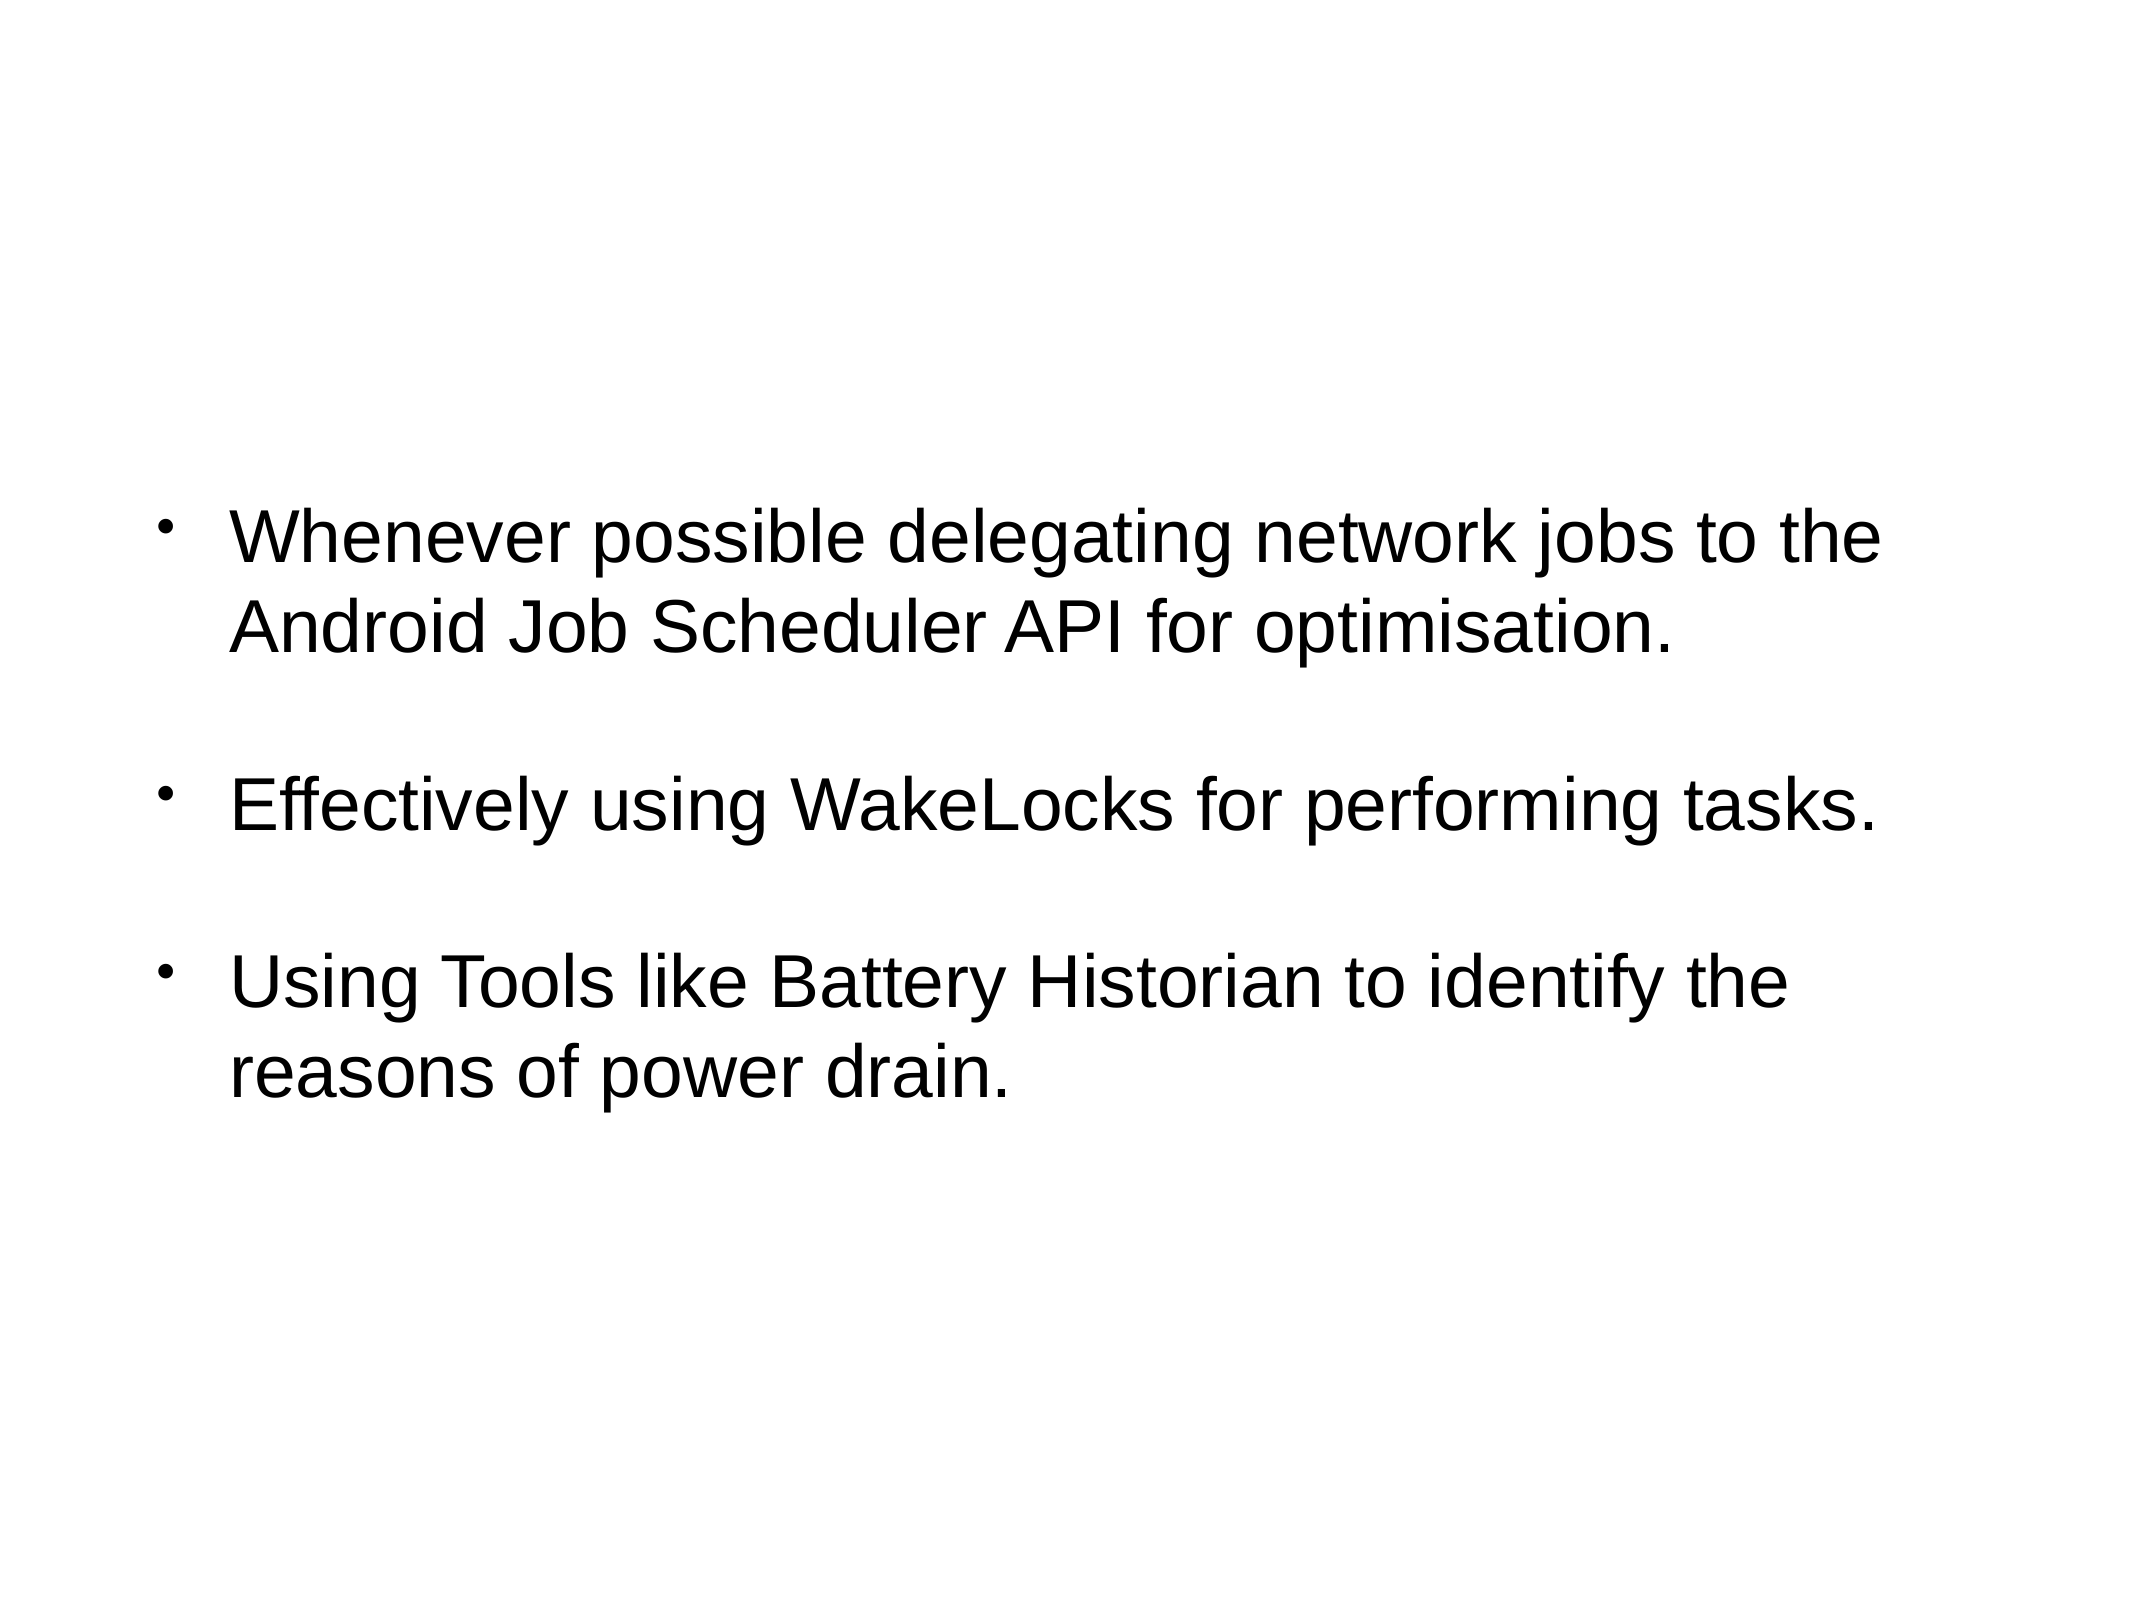

Whenever possible delegating network jobs to the Android Job Scheduler API for optimisation.
Effectively using WakeLocks for performing tasks.
Using Tools like Battery Historian to identify the reasons of power drain.